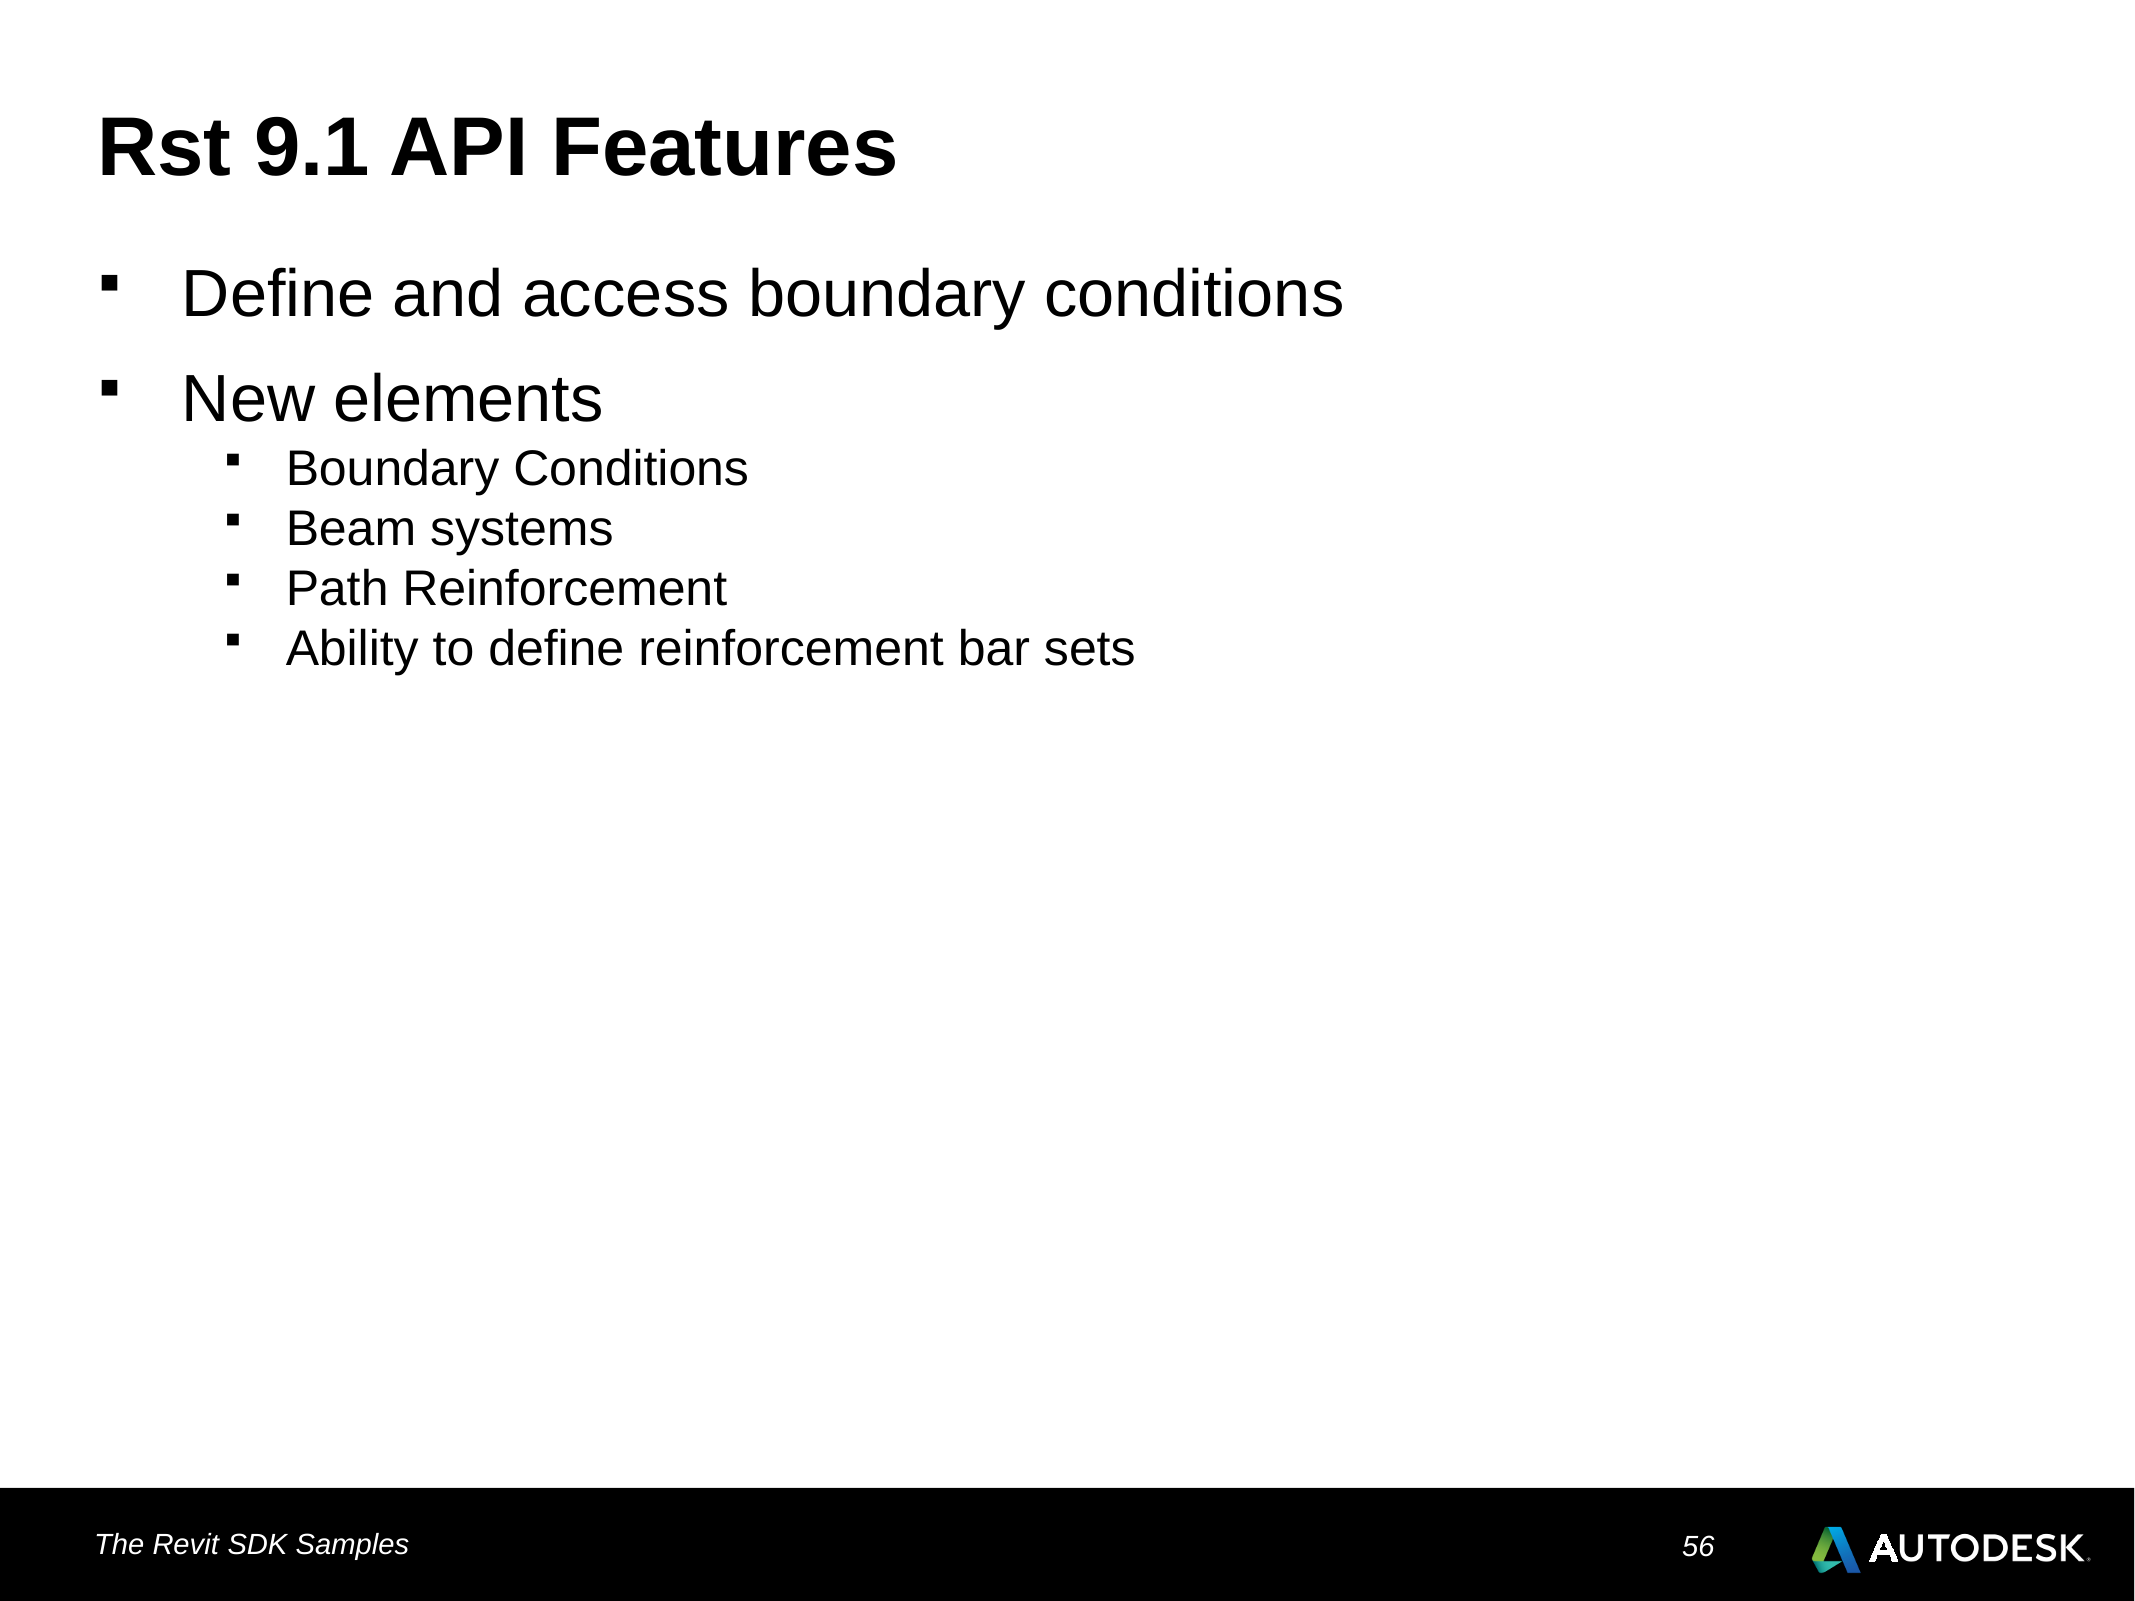

# Rst 9.1 API Features
Define and access boundary conditions
New elements
Boundary Conditions
Beam systems
Path Reinforcement
Ability to define reinforcement bar sets
The Revit SDK Samples
56